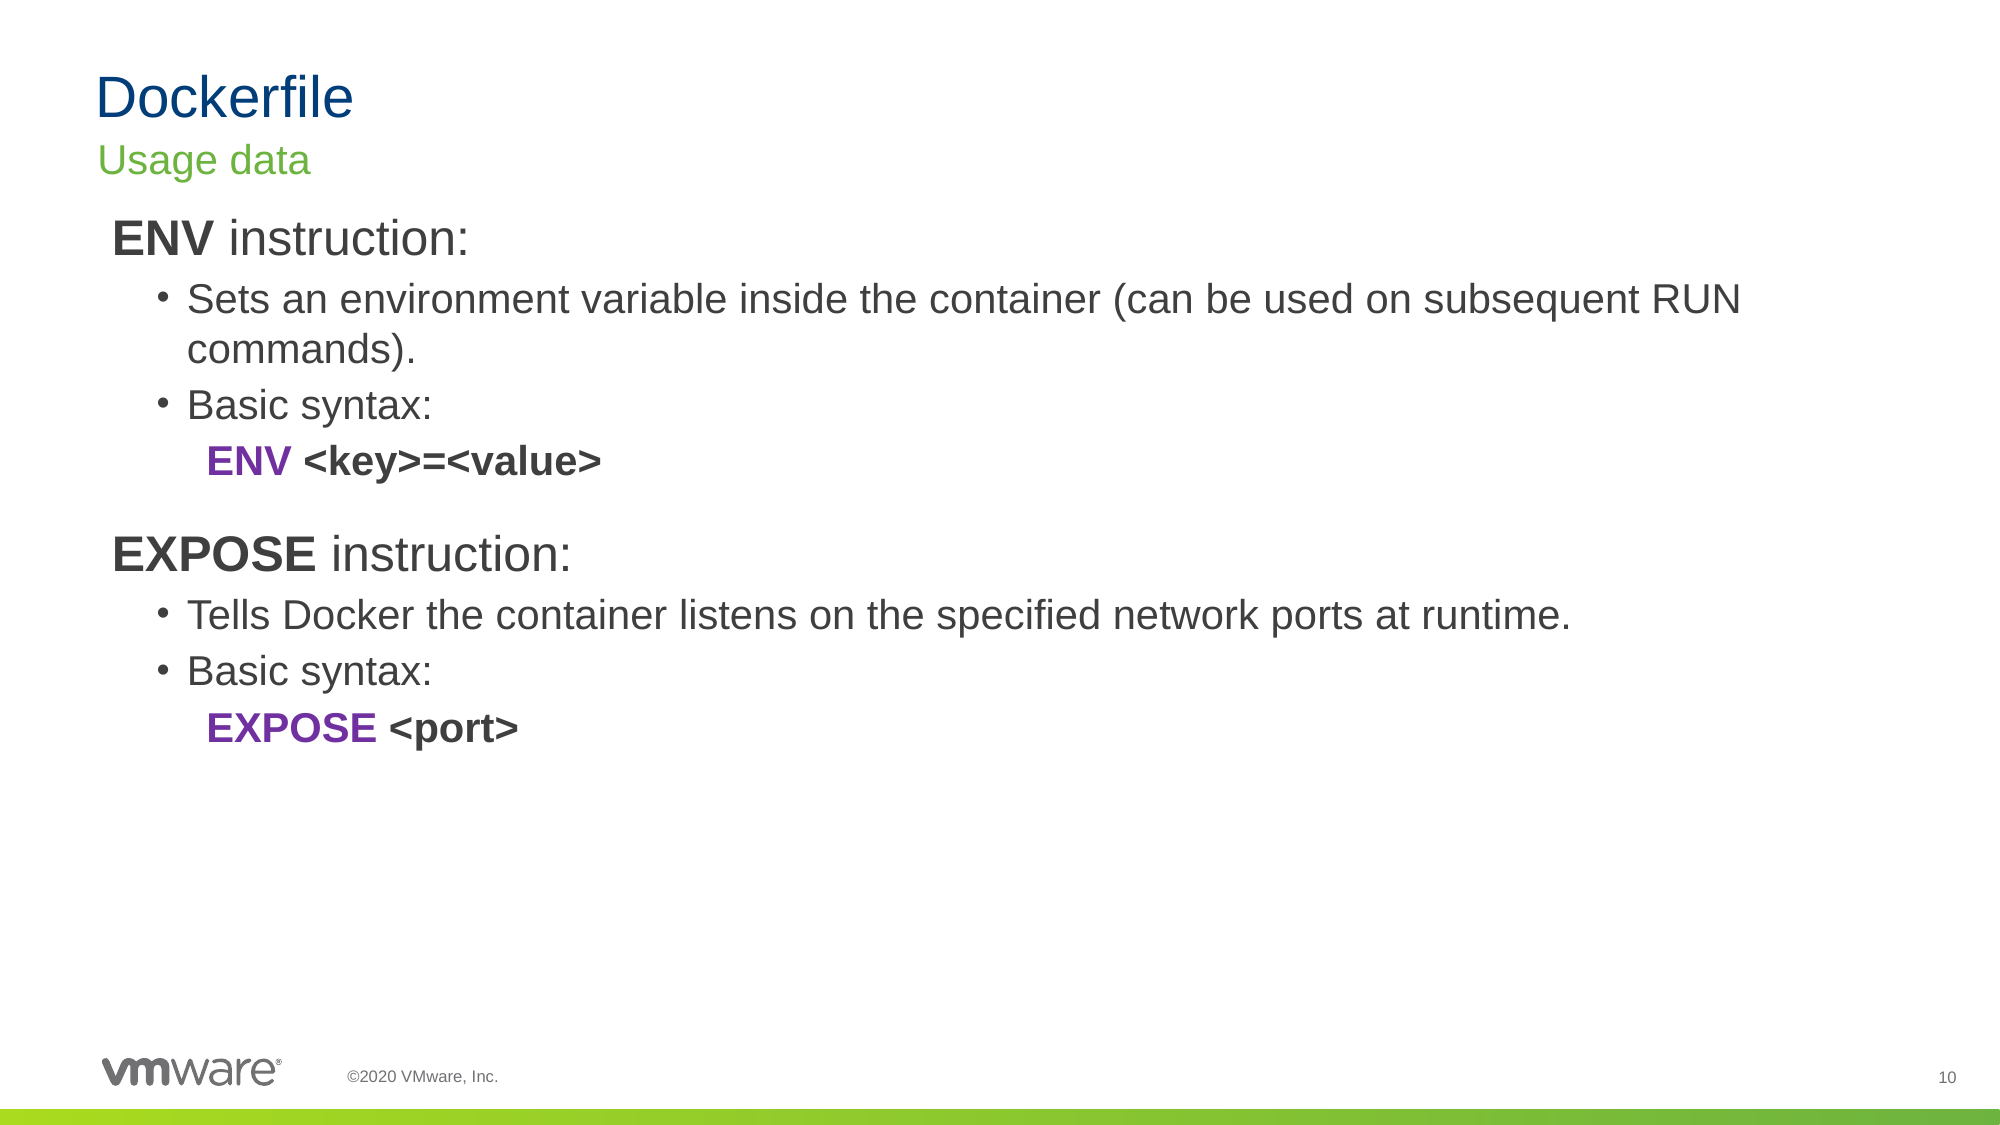

# Dockerfile
Usage data

ENV instruction:
Sets an environment variable inside the container (can be used on subsequent RUN commands).
Basic syntax:
ENV <key>=<value>
EXPOSE instruction:
Tells Docker the container listens on the specified network ports at runtime.
Basic syntax:
EXPOSE <port>